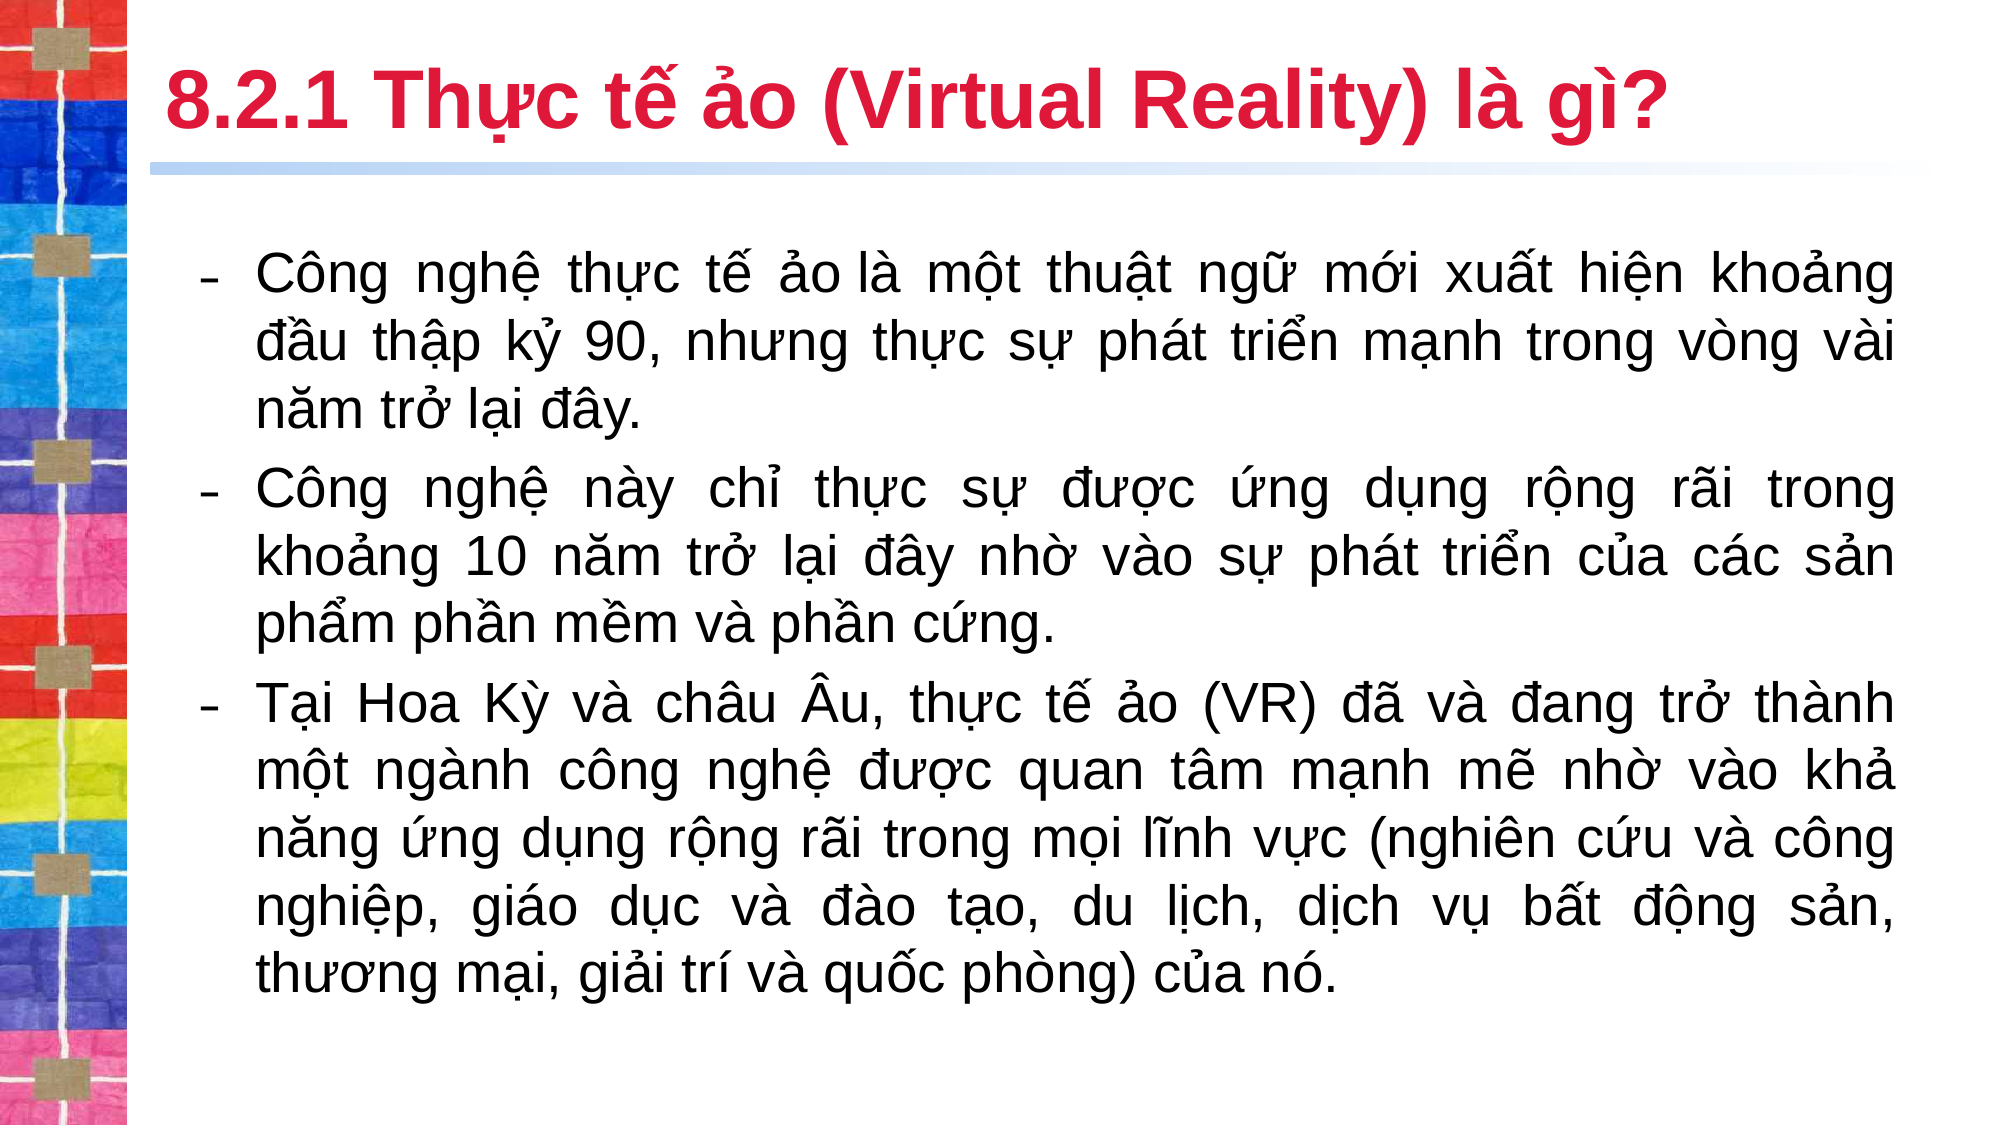

# 8.2.1 Thực tế ảo (Virtual Reality) là gì?
Công nghệ thực tế ảo là một thuật ngữ mới xuất hiện khoảng đầu thập kỷ 90, nhưng thực sự phát triển mạnh trong vòng vài năm trở lại đây.
Công nghệ này chỉ thực sự được ứng dụng rộng rãi trong khoảng 10 năm trở lại đây nhờ vào sự phát triển của các sản phẩm phần mềm và phần cứng.
Tại Hoa Kỳ và châu Âu, thực tế ảo (VR) đã và đang trở thành một ngành công nghệ được quan tâm mạnh mẽ nhờ vào khả năng ứng dụng rộng rãi trong mọi lĩnh vực (nghiên cứu và công nghiệp, giáo dục và đào tạo, du lịch, dịch vụ bất động sản, thương mại, giải trí và quốc phòng) của nó.